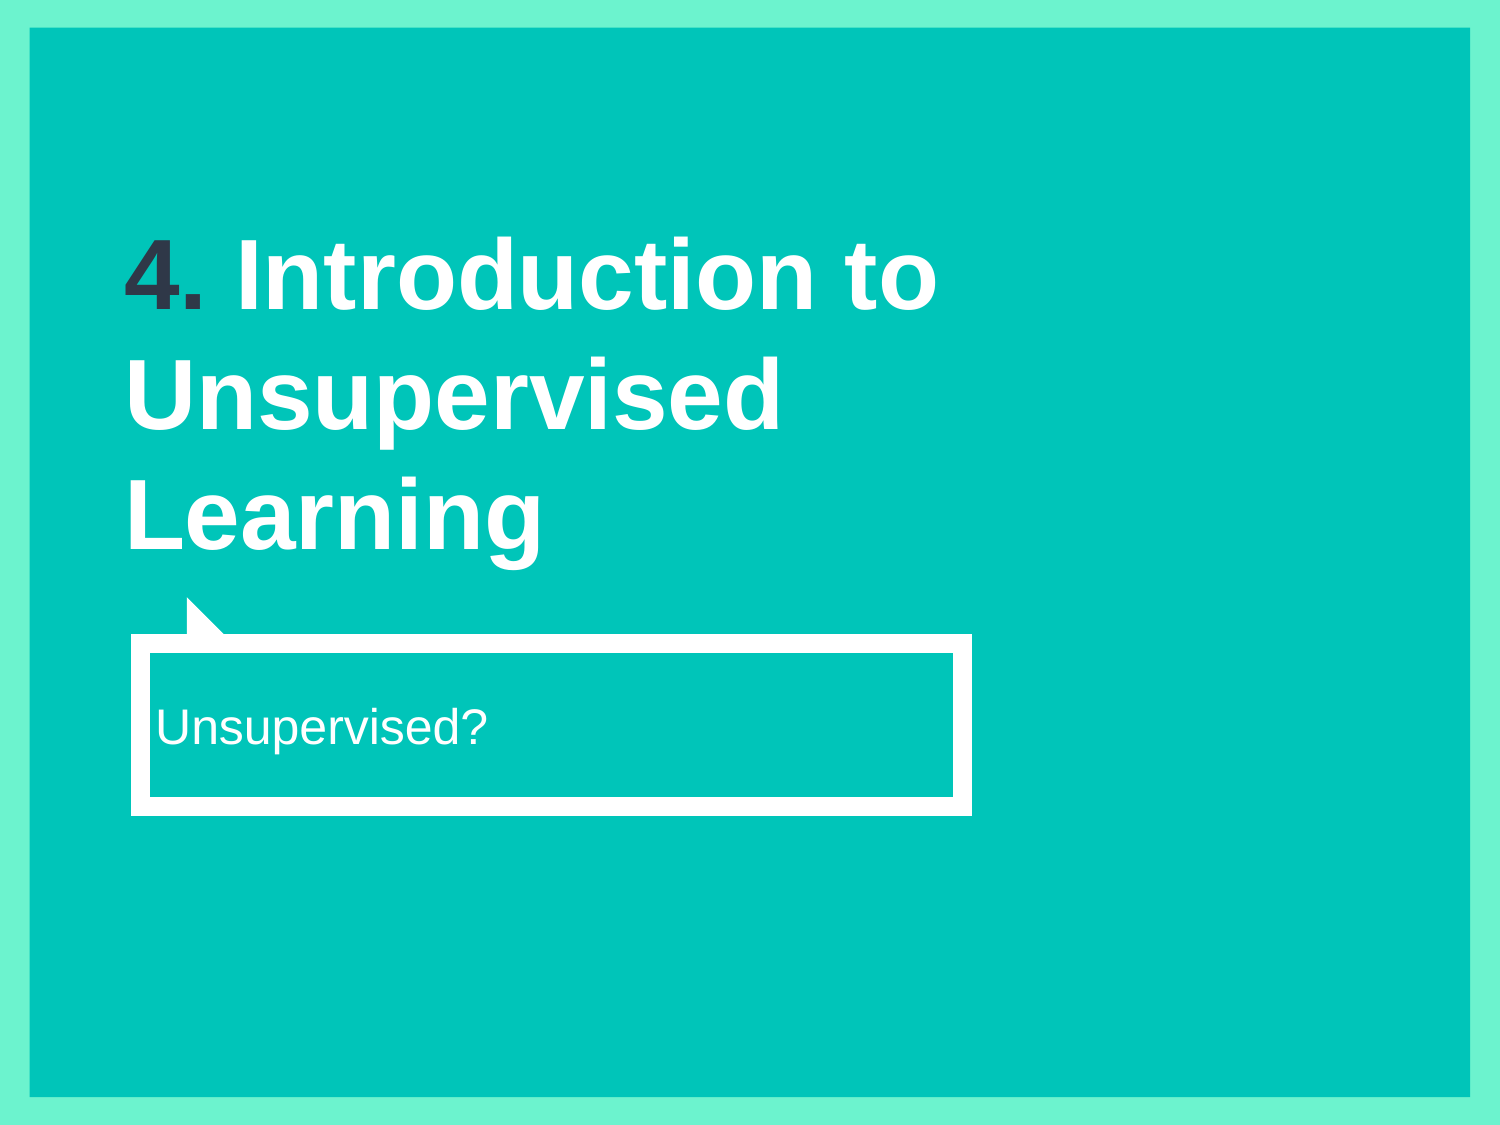

# 4. Introduction to Unsupervised Learning
Unsupervised?